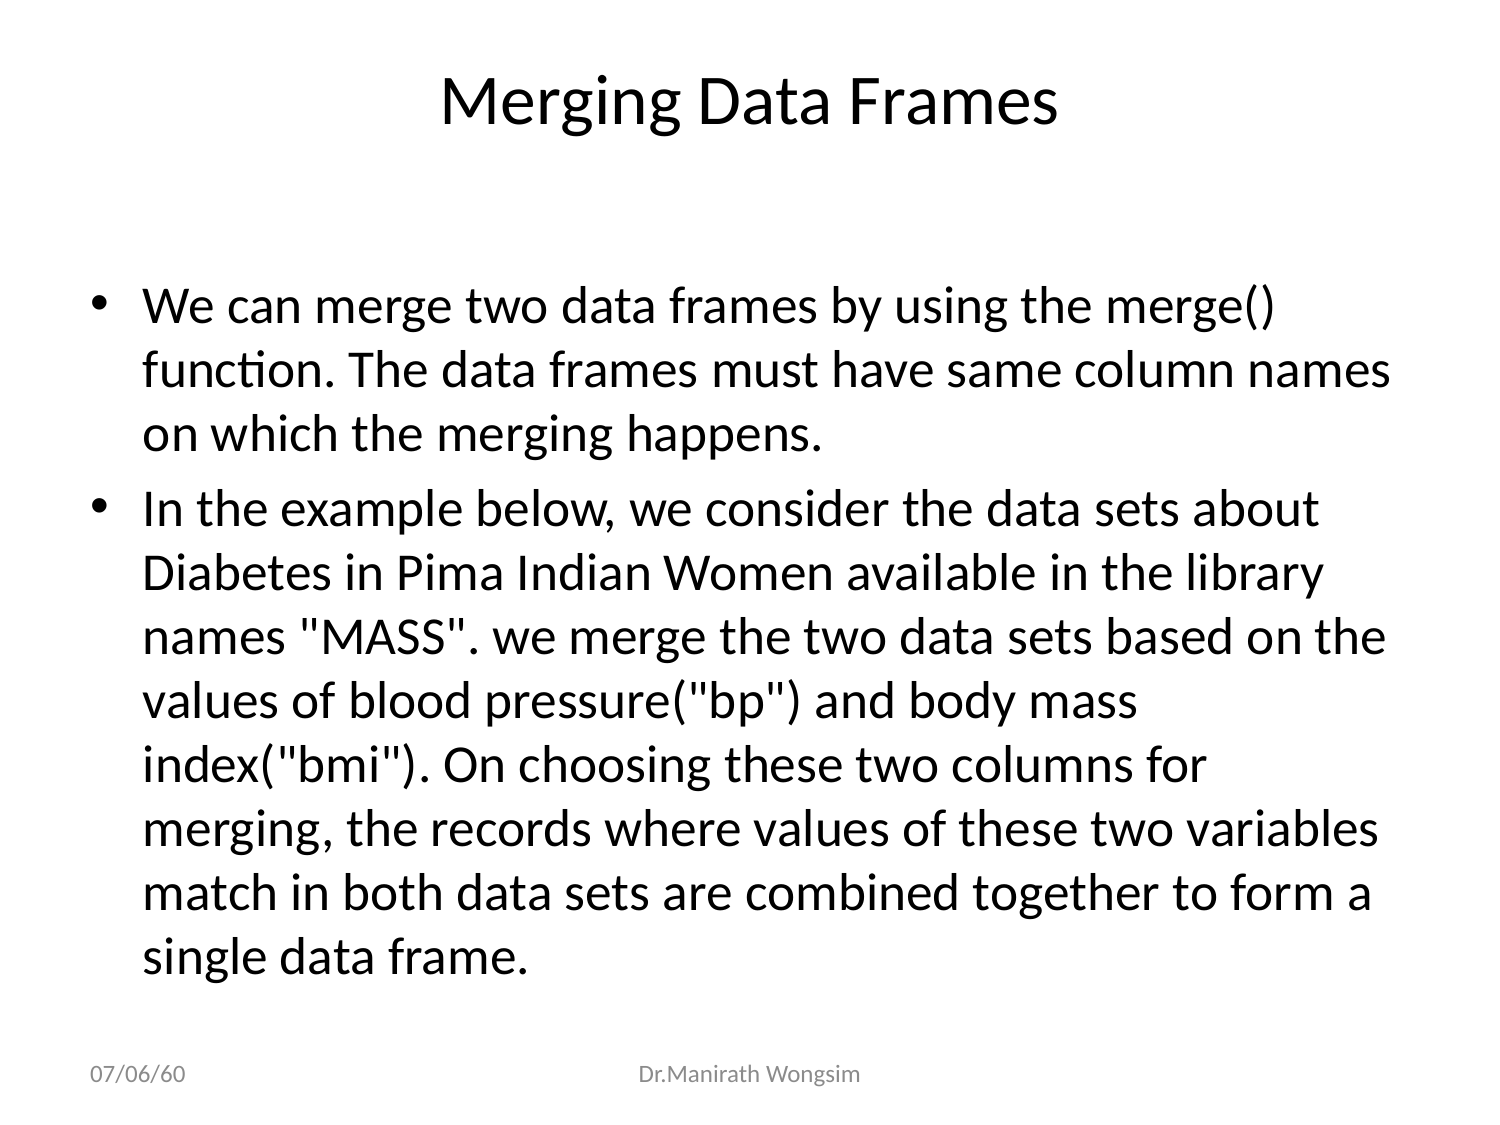

# Merging Data Frames
We can merge two data frames by using the merge() function. The data frames must have same column names on which the merging happens.
In the example below, we consider the data sets about Diabetes in Pima Indian Women available in the library names "MASS". we merge the two data sets based on the values of blood pressure("bp") and body mass index("bmi"). On choosing these two columns for merging, the records where values of these two variables match in both data sets are combined together to form a single data frame.

07/06/60
Dr.Manirath Wongsim